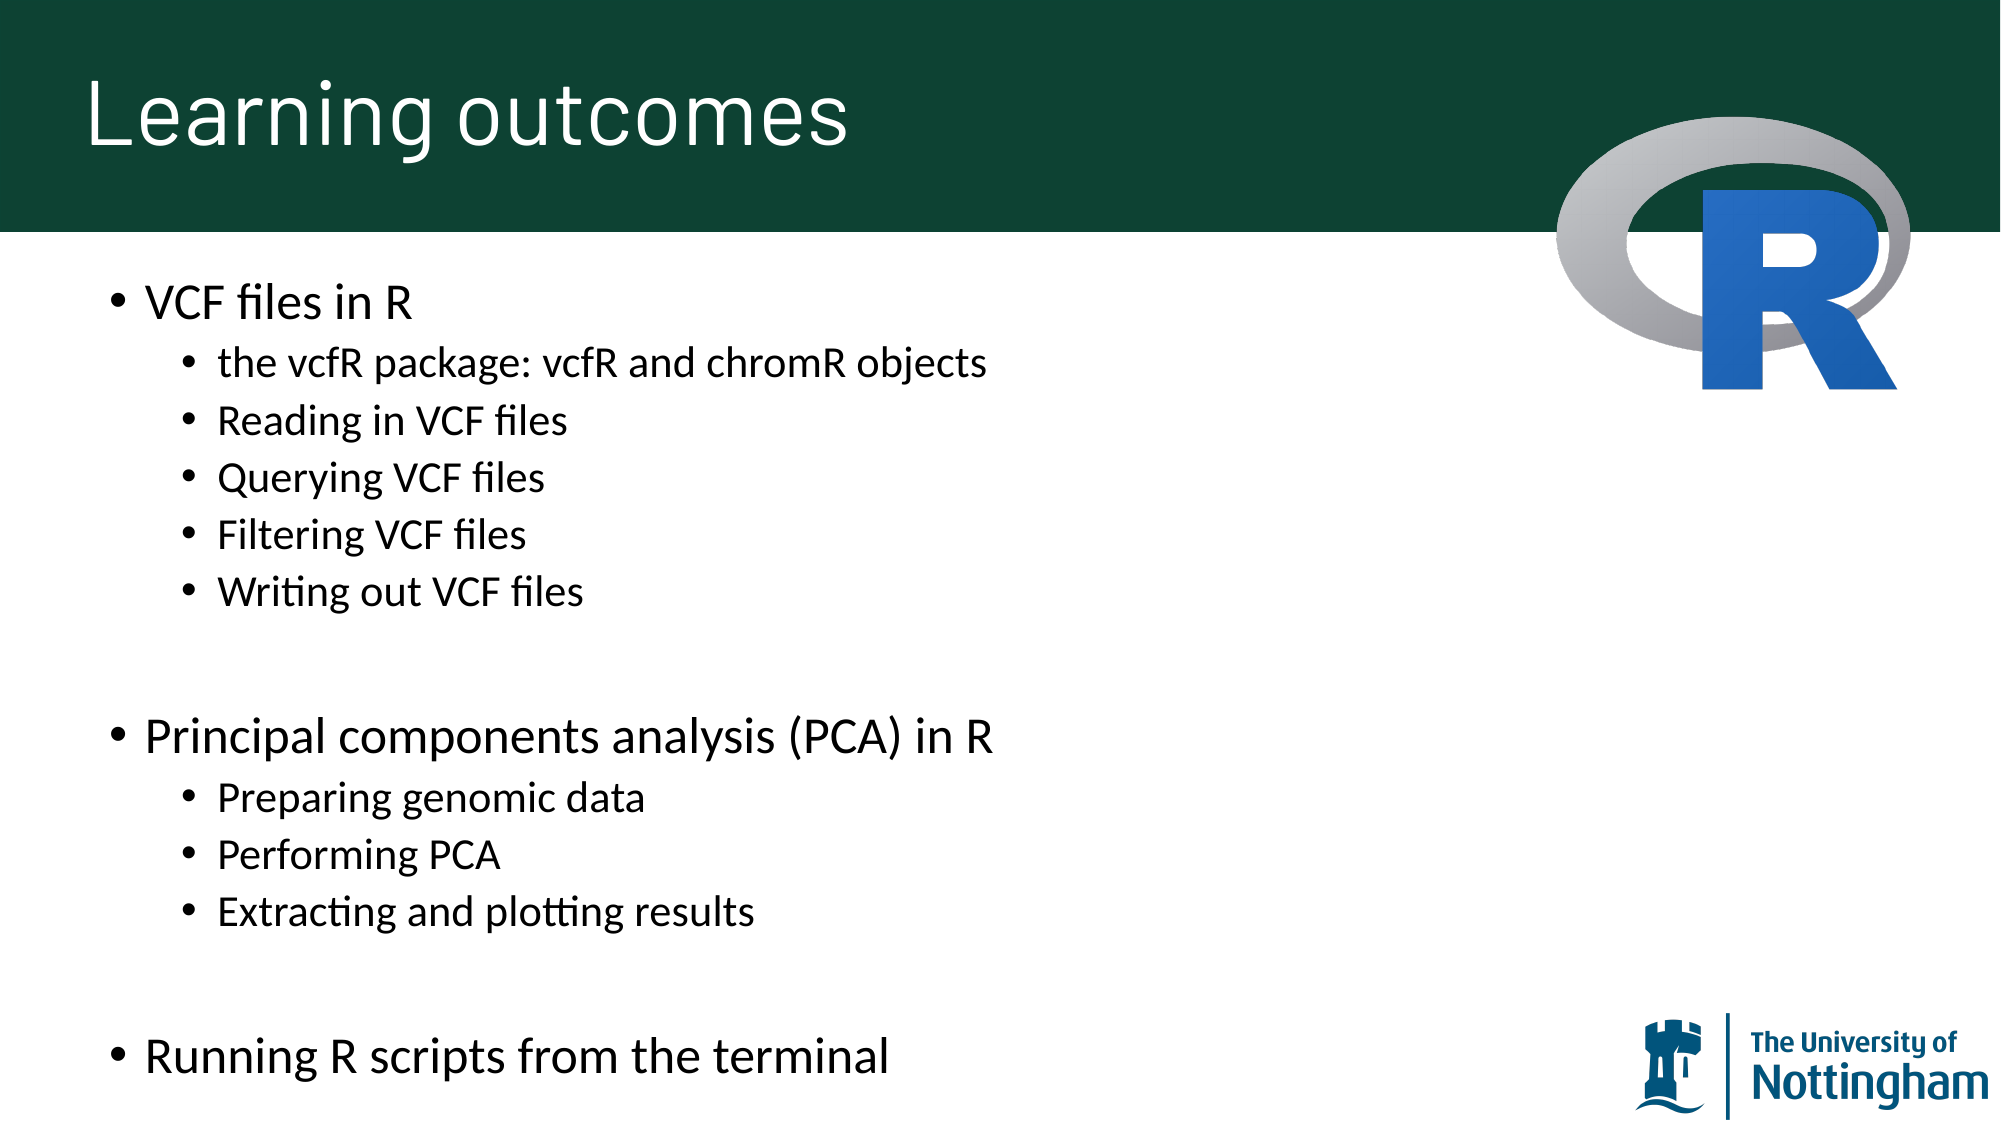

# Learning outcomes
VCF files in R
the vcfR package: vcfR and chromR objects
Reading in VCF files
Querying VCF files
Filtering VCF files
Writing out VCF files

Principal components analysis (PCA) in R
Preparing genomic data
Performing PCA
Extracting and plotting results

Running R scripts from the terminal